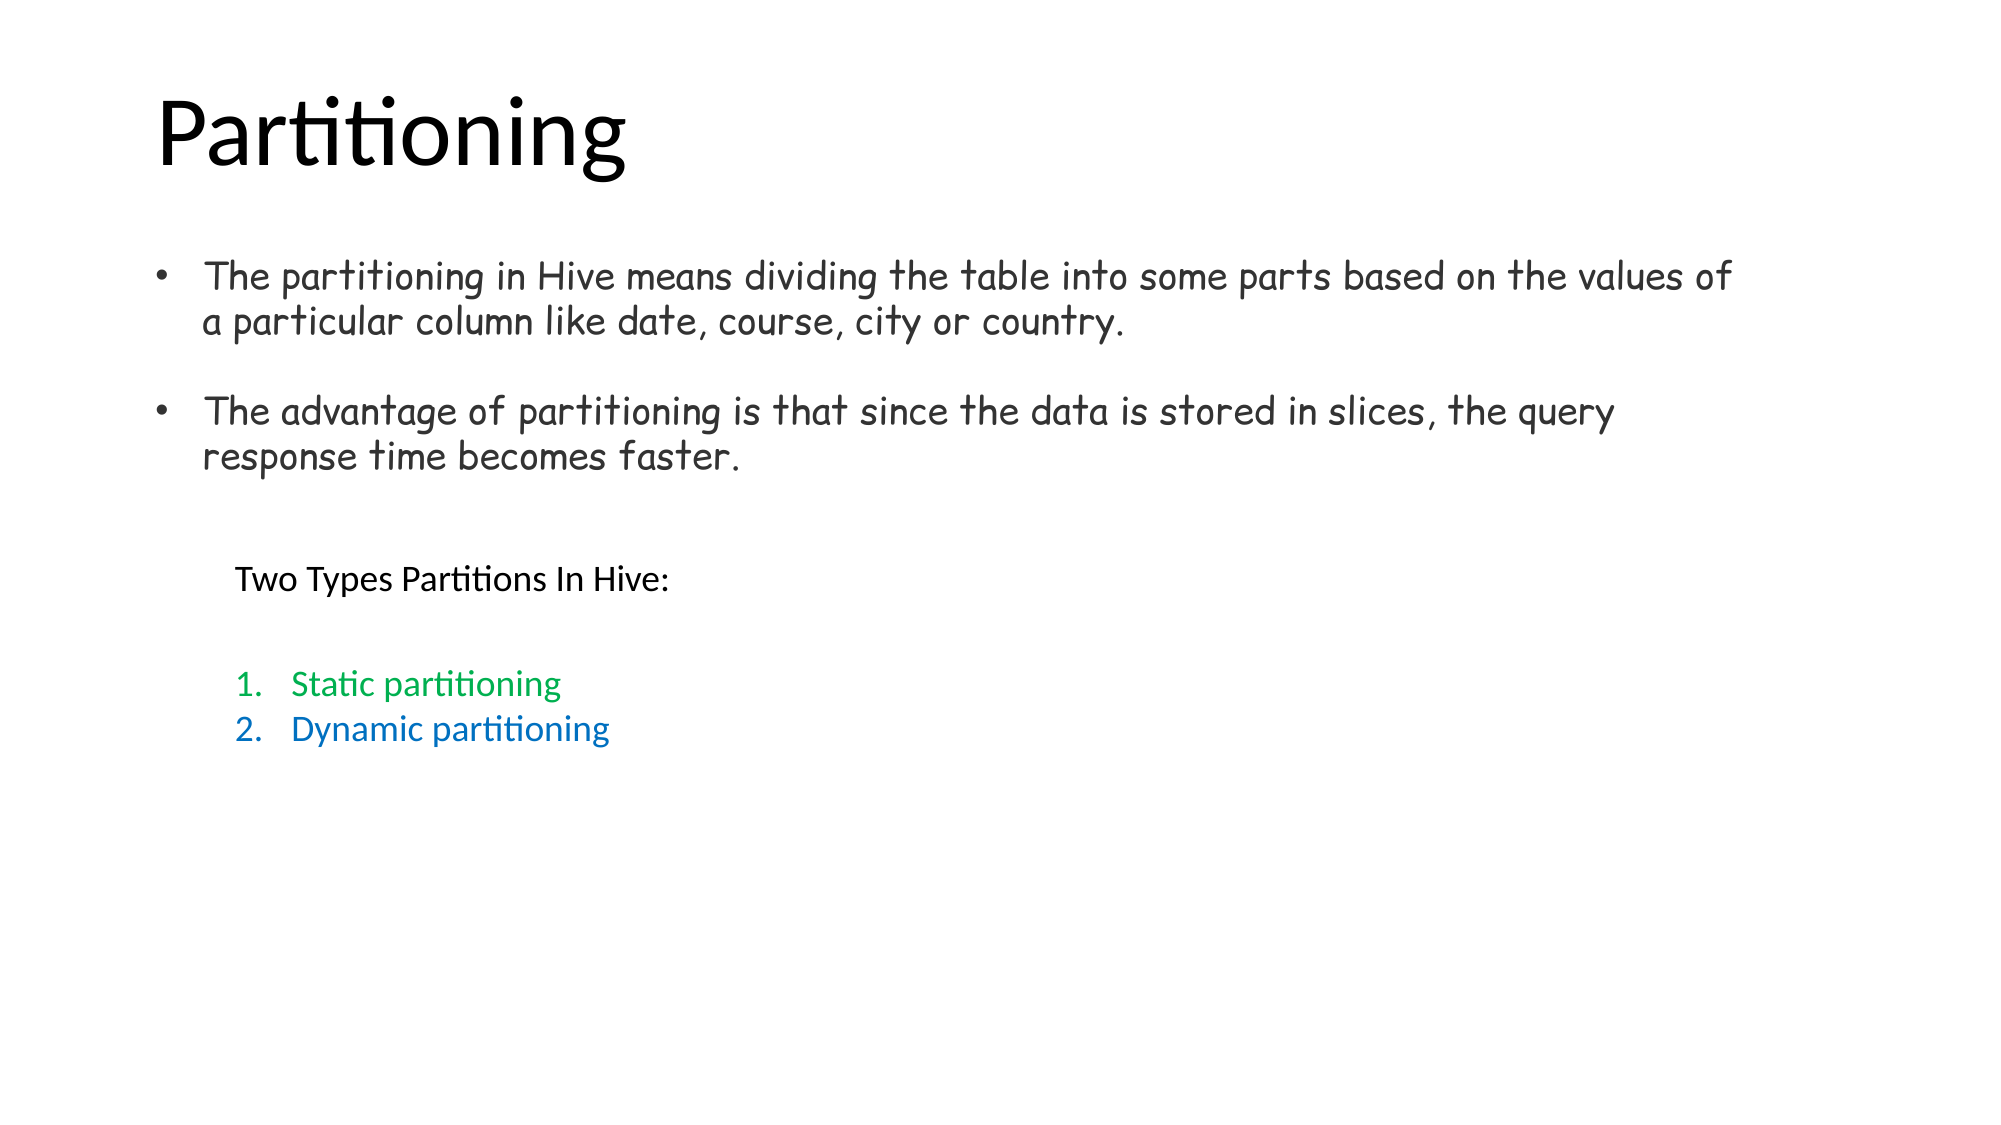

Partitioning
The partitioning in Hive means dividing the table into some parts based on the values of a particular column like date, course, city or country.

The advantage of partitioning is that since the data is stored in slices, the query response time becomes faster.
Two Types Partitions In Hive:

Static partitioning
Dynamic partitioning